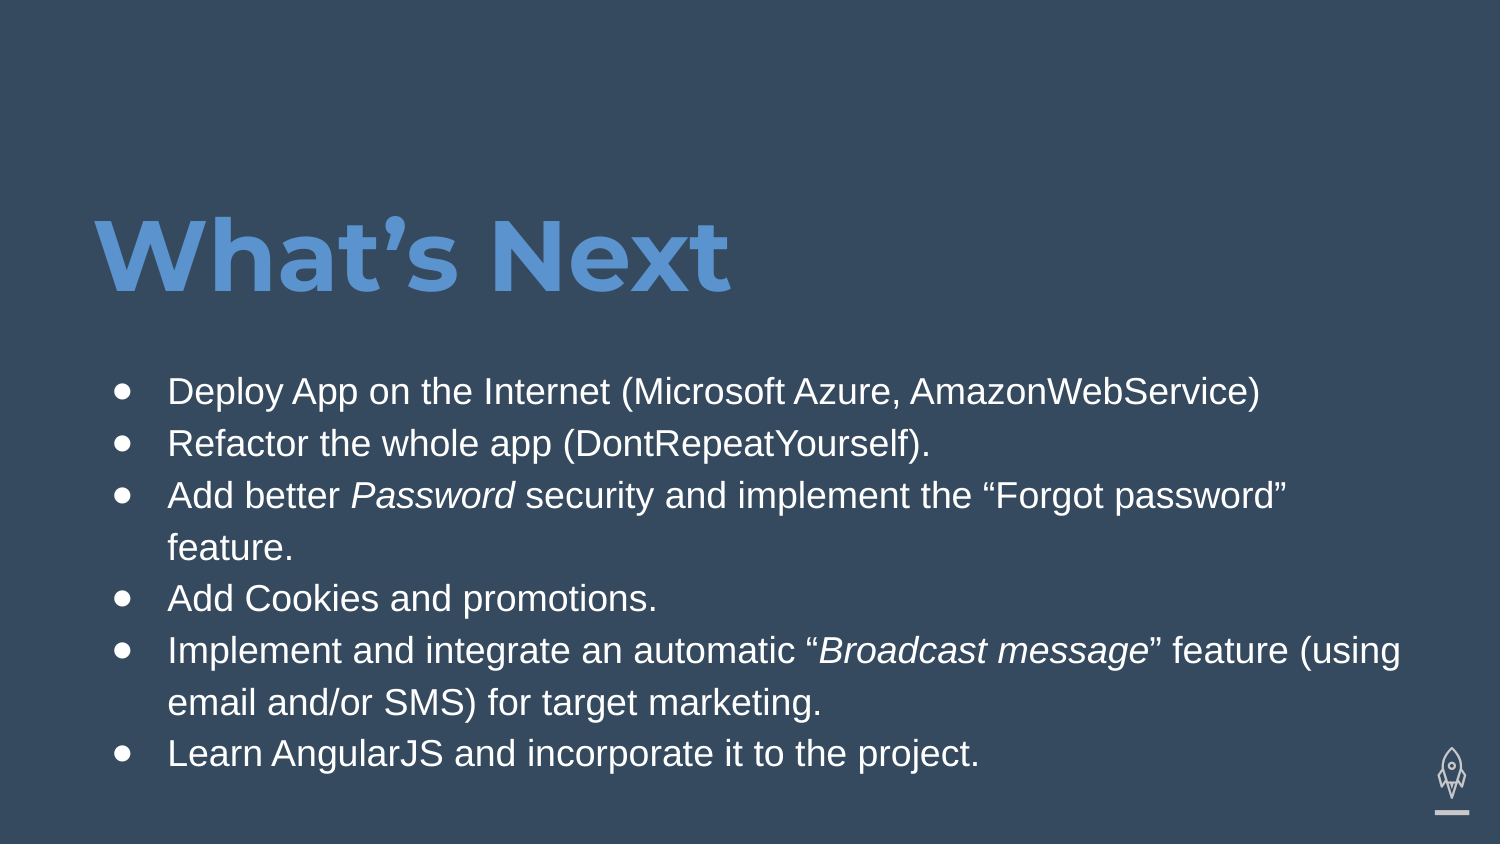

# What’s Next
Deploy App on the Internet (Microsoft Azure, AmazonWebService)
Refactor the whole app (DontRepeatYourself).
Add better Password security and implement the “Forgot password” feature.
Add Cookies and promotions.
Implement and integrate an automatic “Broadcast message” feature (using email and/or SMS) for target marketing.
Learn AngularJS and incorporate it to the project.